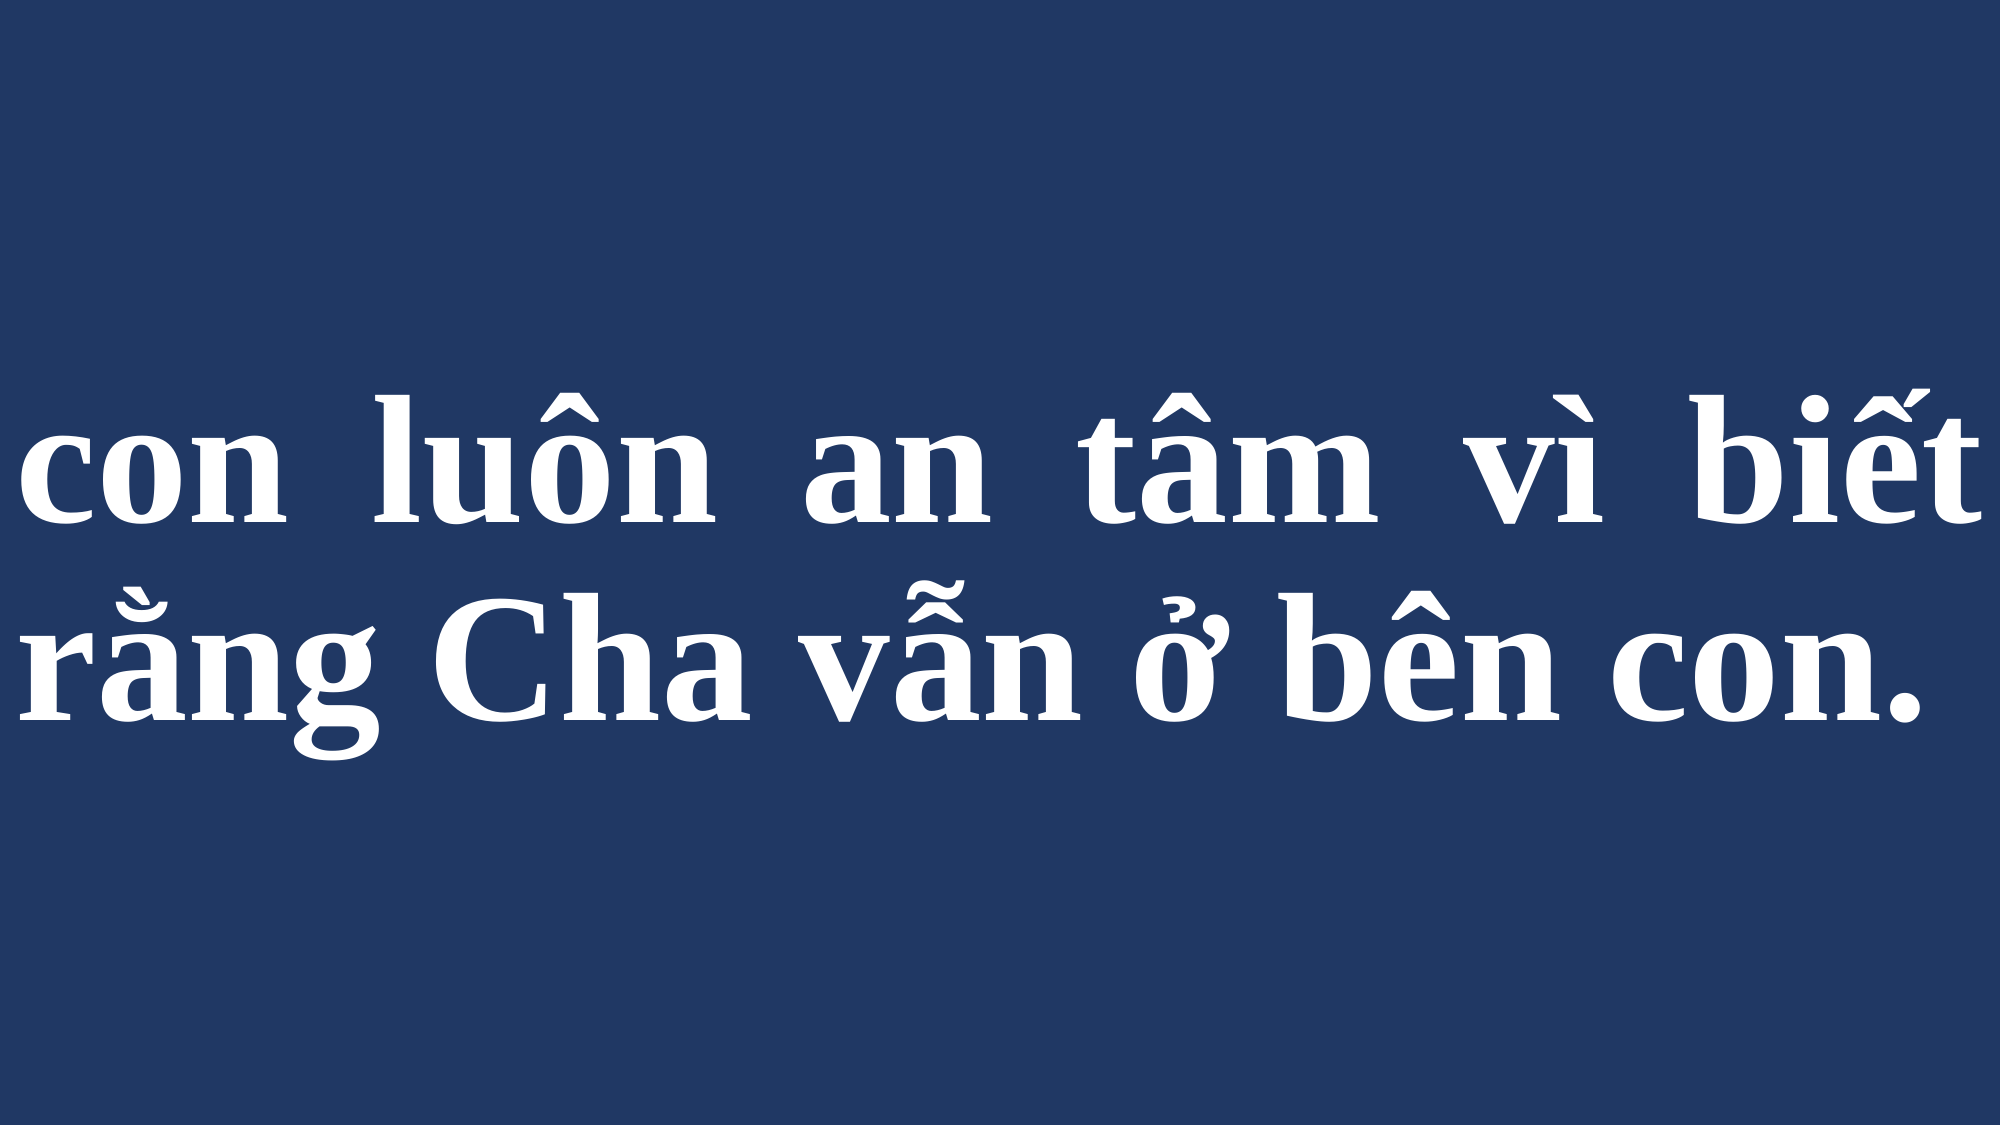

# con luôn an tâm vì biết rằng Cha vẫn ở bên con.